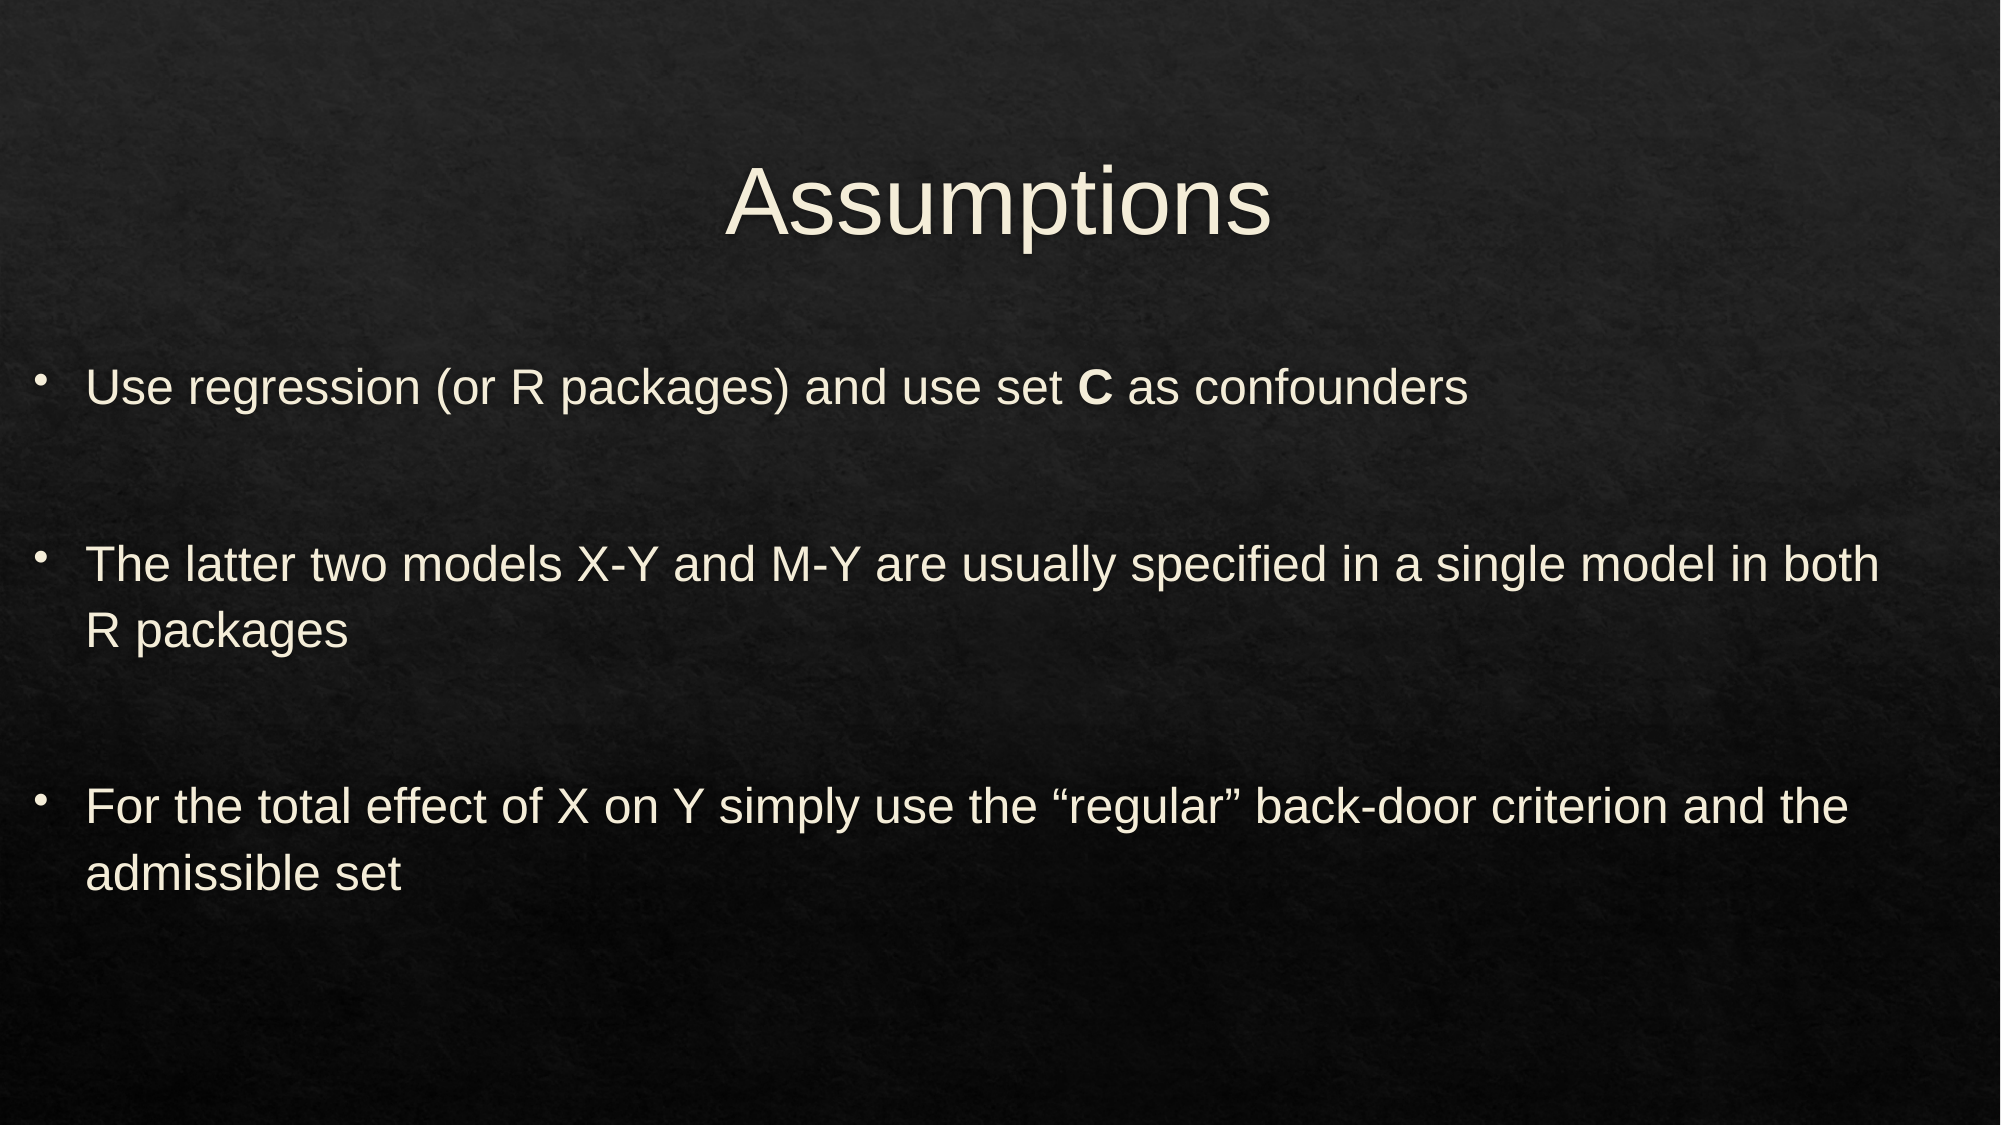

# Assumptions
Use regression (or R packages) and use set C as confounders

The latter two models X-Y and M-Y are usually specified in a single model in both R packages

For the total effect of X on Y simply use the “regular” back-door criterion and the admissible set